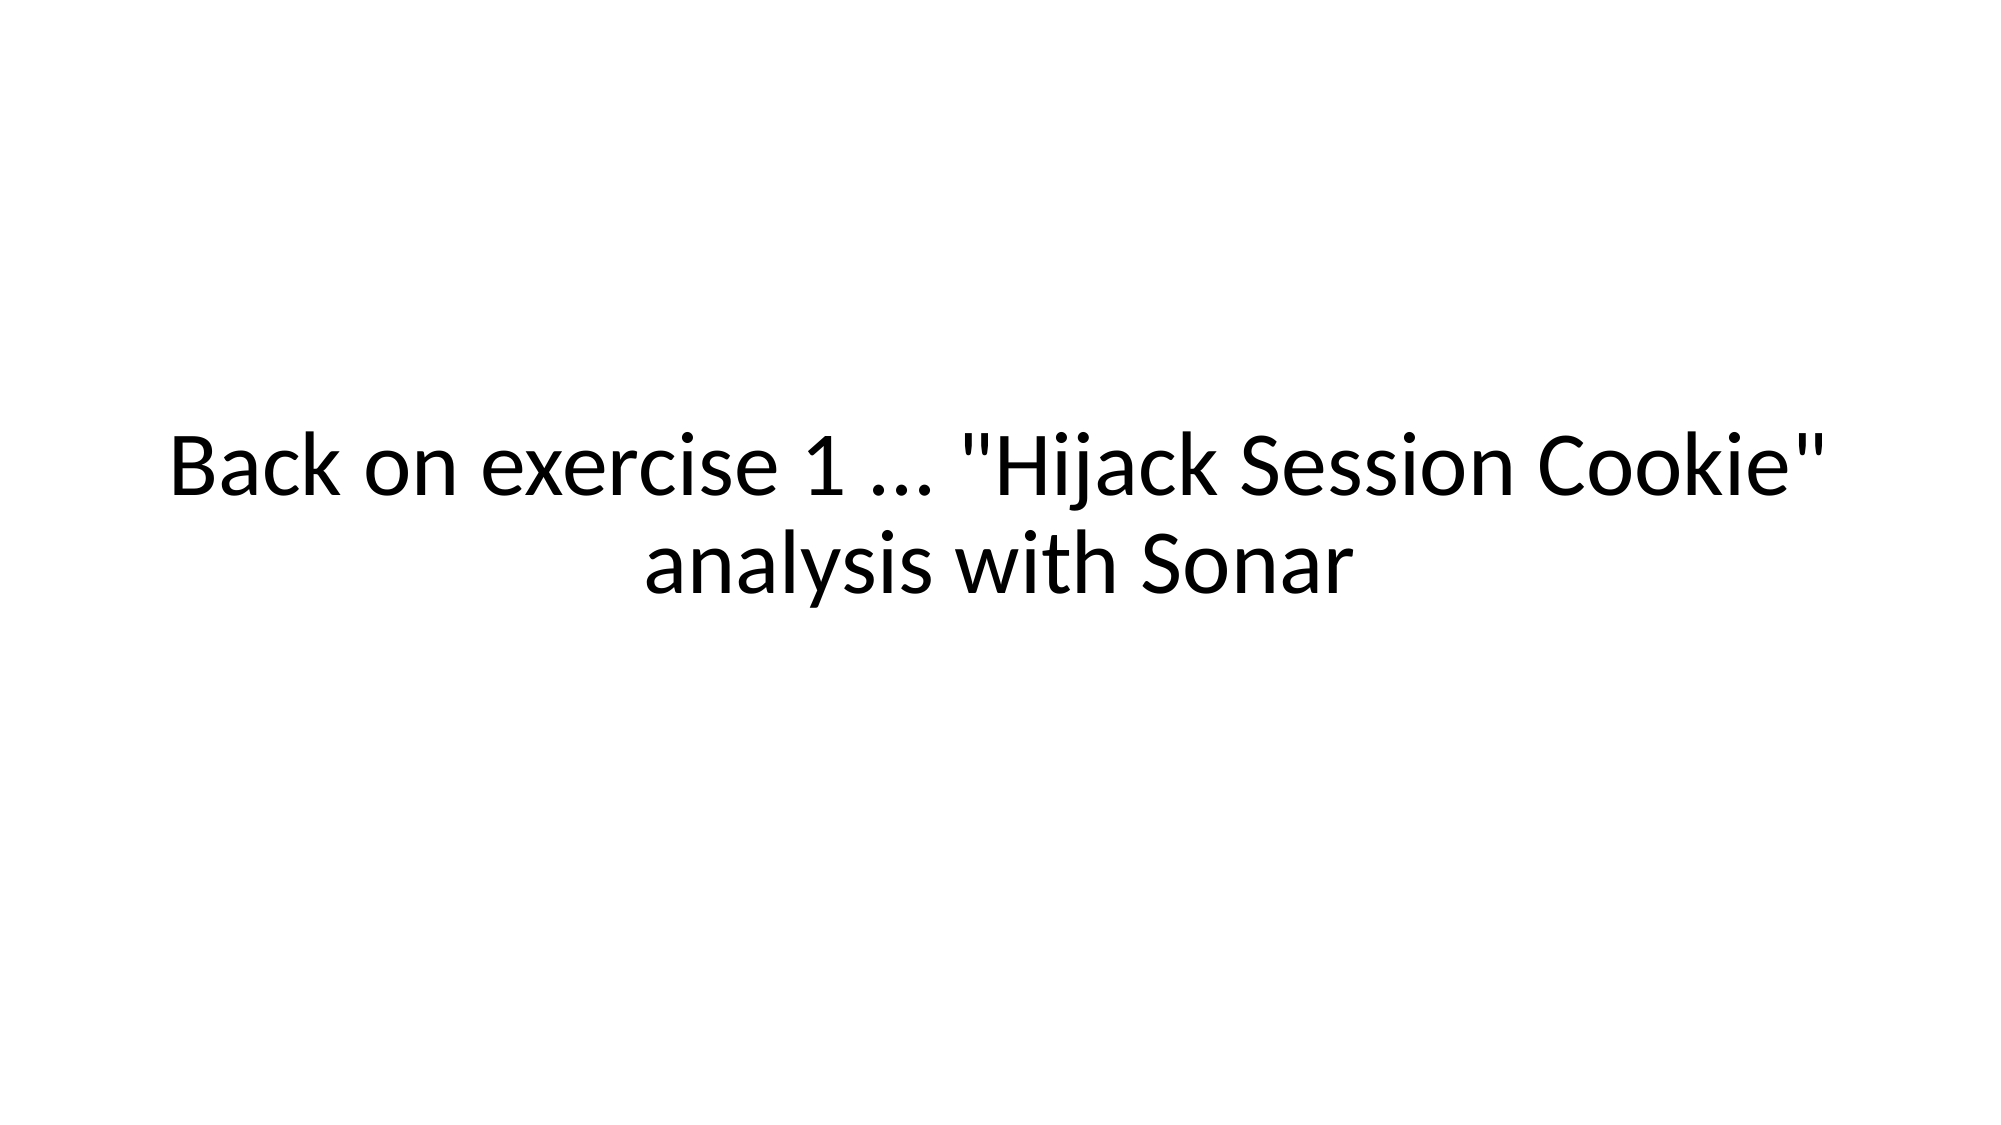

# Back on exercise 1 ... "Hijack Session Cookie" analysis with Sonar